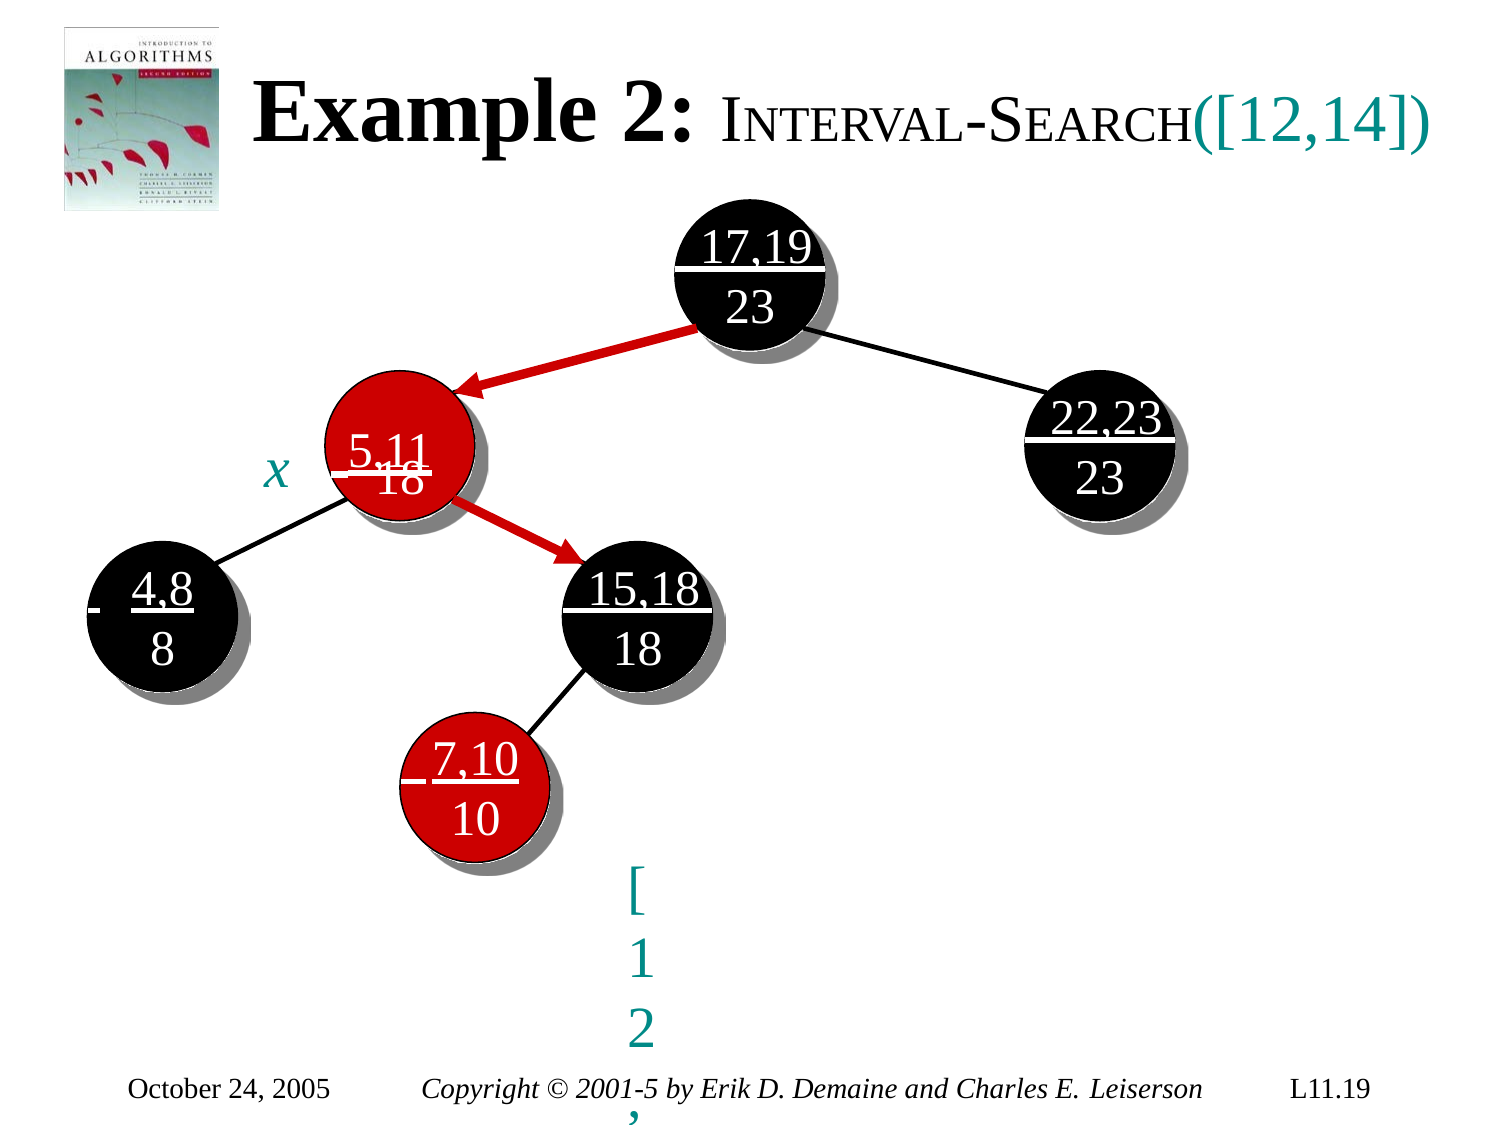

# Example 2: INTERVAL-SEARCH([12,14])

  17,19
23

x	 5,11

  22,23
23
18

 	4,8
8
  15,18
18
  7,10
10
[12,14] and [5,11] don’t overlap
12 > 8 ⇒ x ← right[x]
October 24, 2005
Copyright © 2001-5 by Erik D. Demaine and Charles E. Leiserson
L11.19